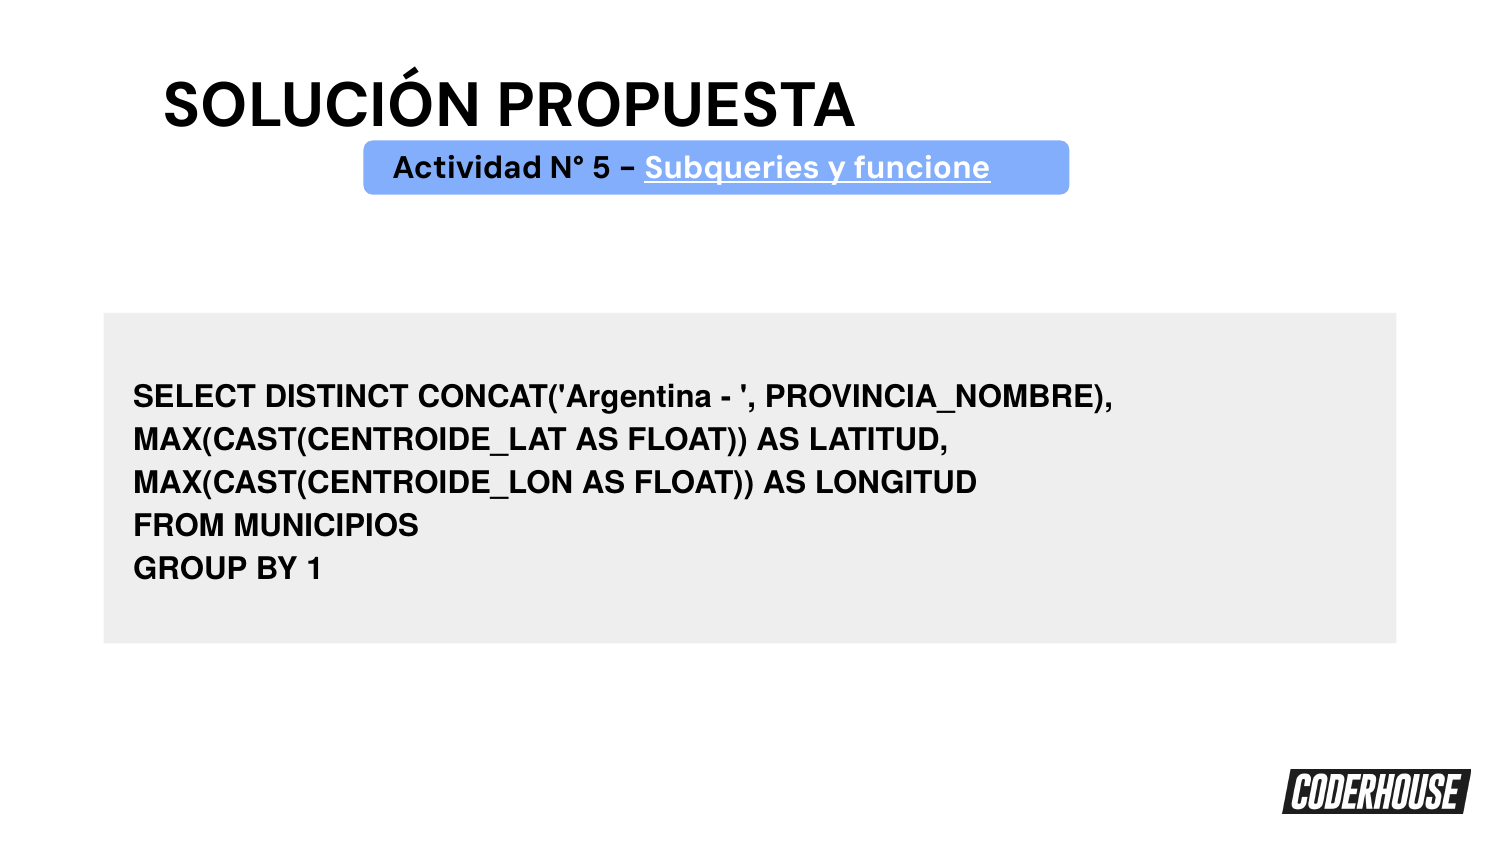

SOLUCIÓN PROPUESTA
Actividad N° 5 - Subqueries y funciones II
SELECT DISTINCT CONCAT('Argentina - ', PROVINCIA_NOMBRE), MAX(CAST(CENTROIDE_LAT AS FLOAT)) AS LATITUD,  MAX(CAST(CENTROIDE_LON AS FLOAT)) AS LONGITUD
FROM MUNICIPIOS
GROUP BY 1